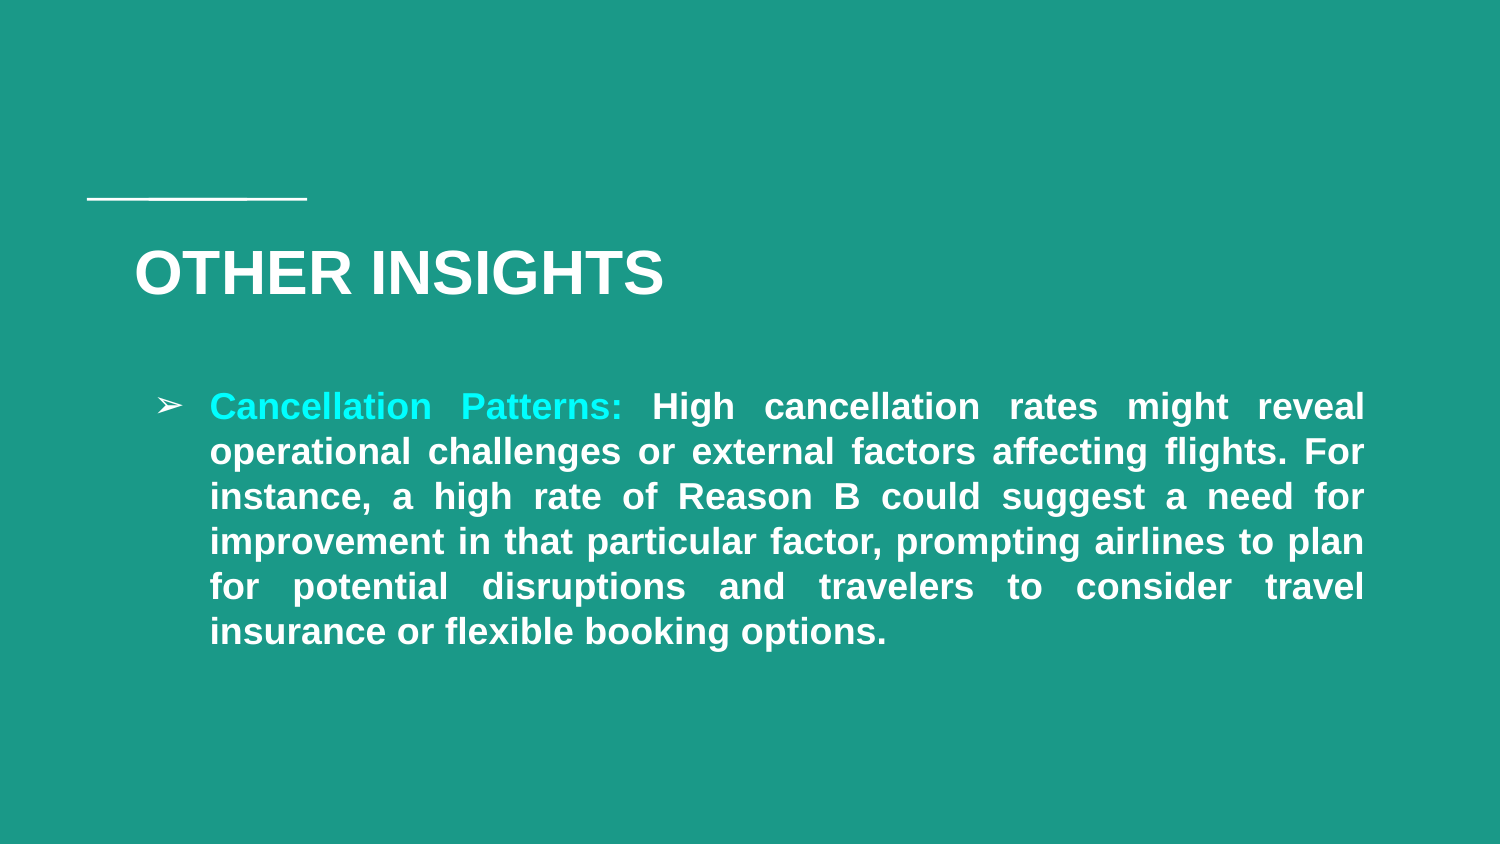

# OTHER INSIGHTS

Cancellation Patterns: High cancellation rates might reveal operational challenges or external factors affecting flights. For instance, a high rate of Reason B could suggest a need for improvement in that particular factor, prompting airlines to plan for potential disruptions and travelers to consider travel insurance or flexible booking options.